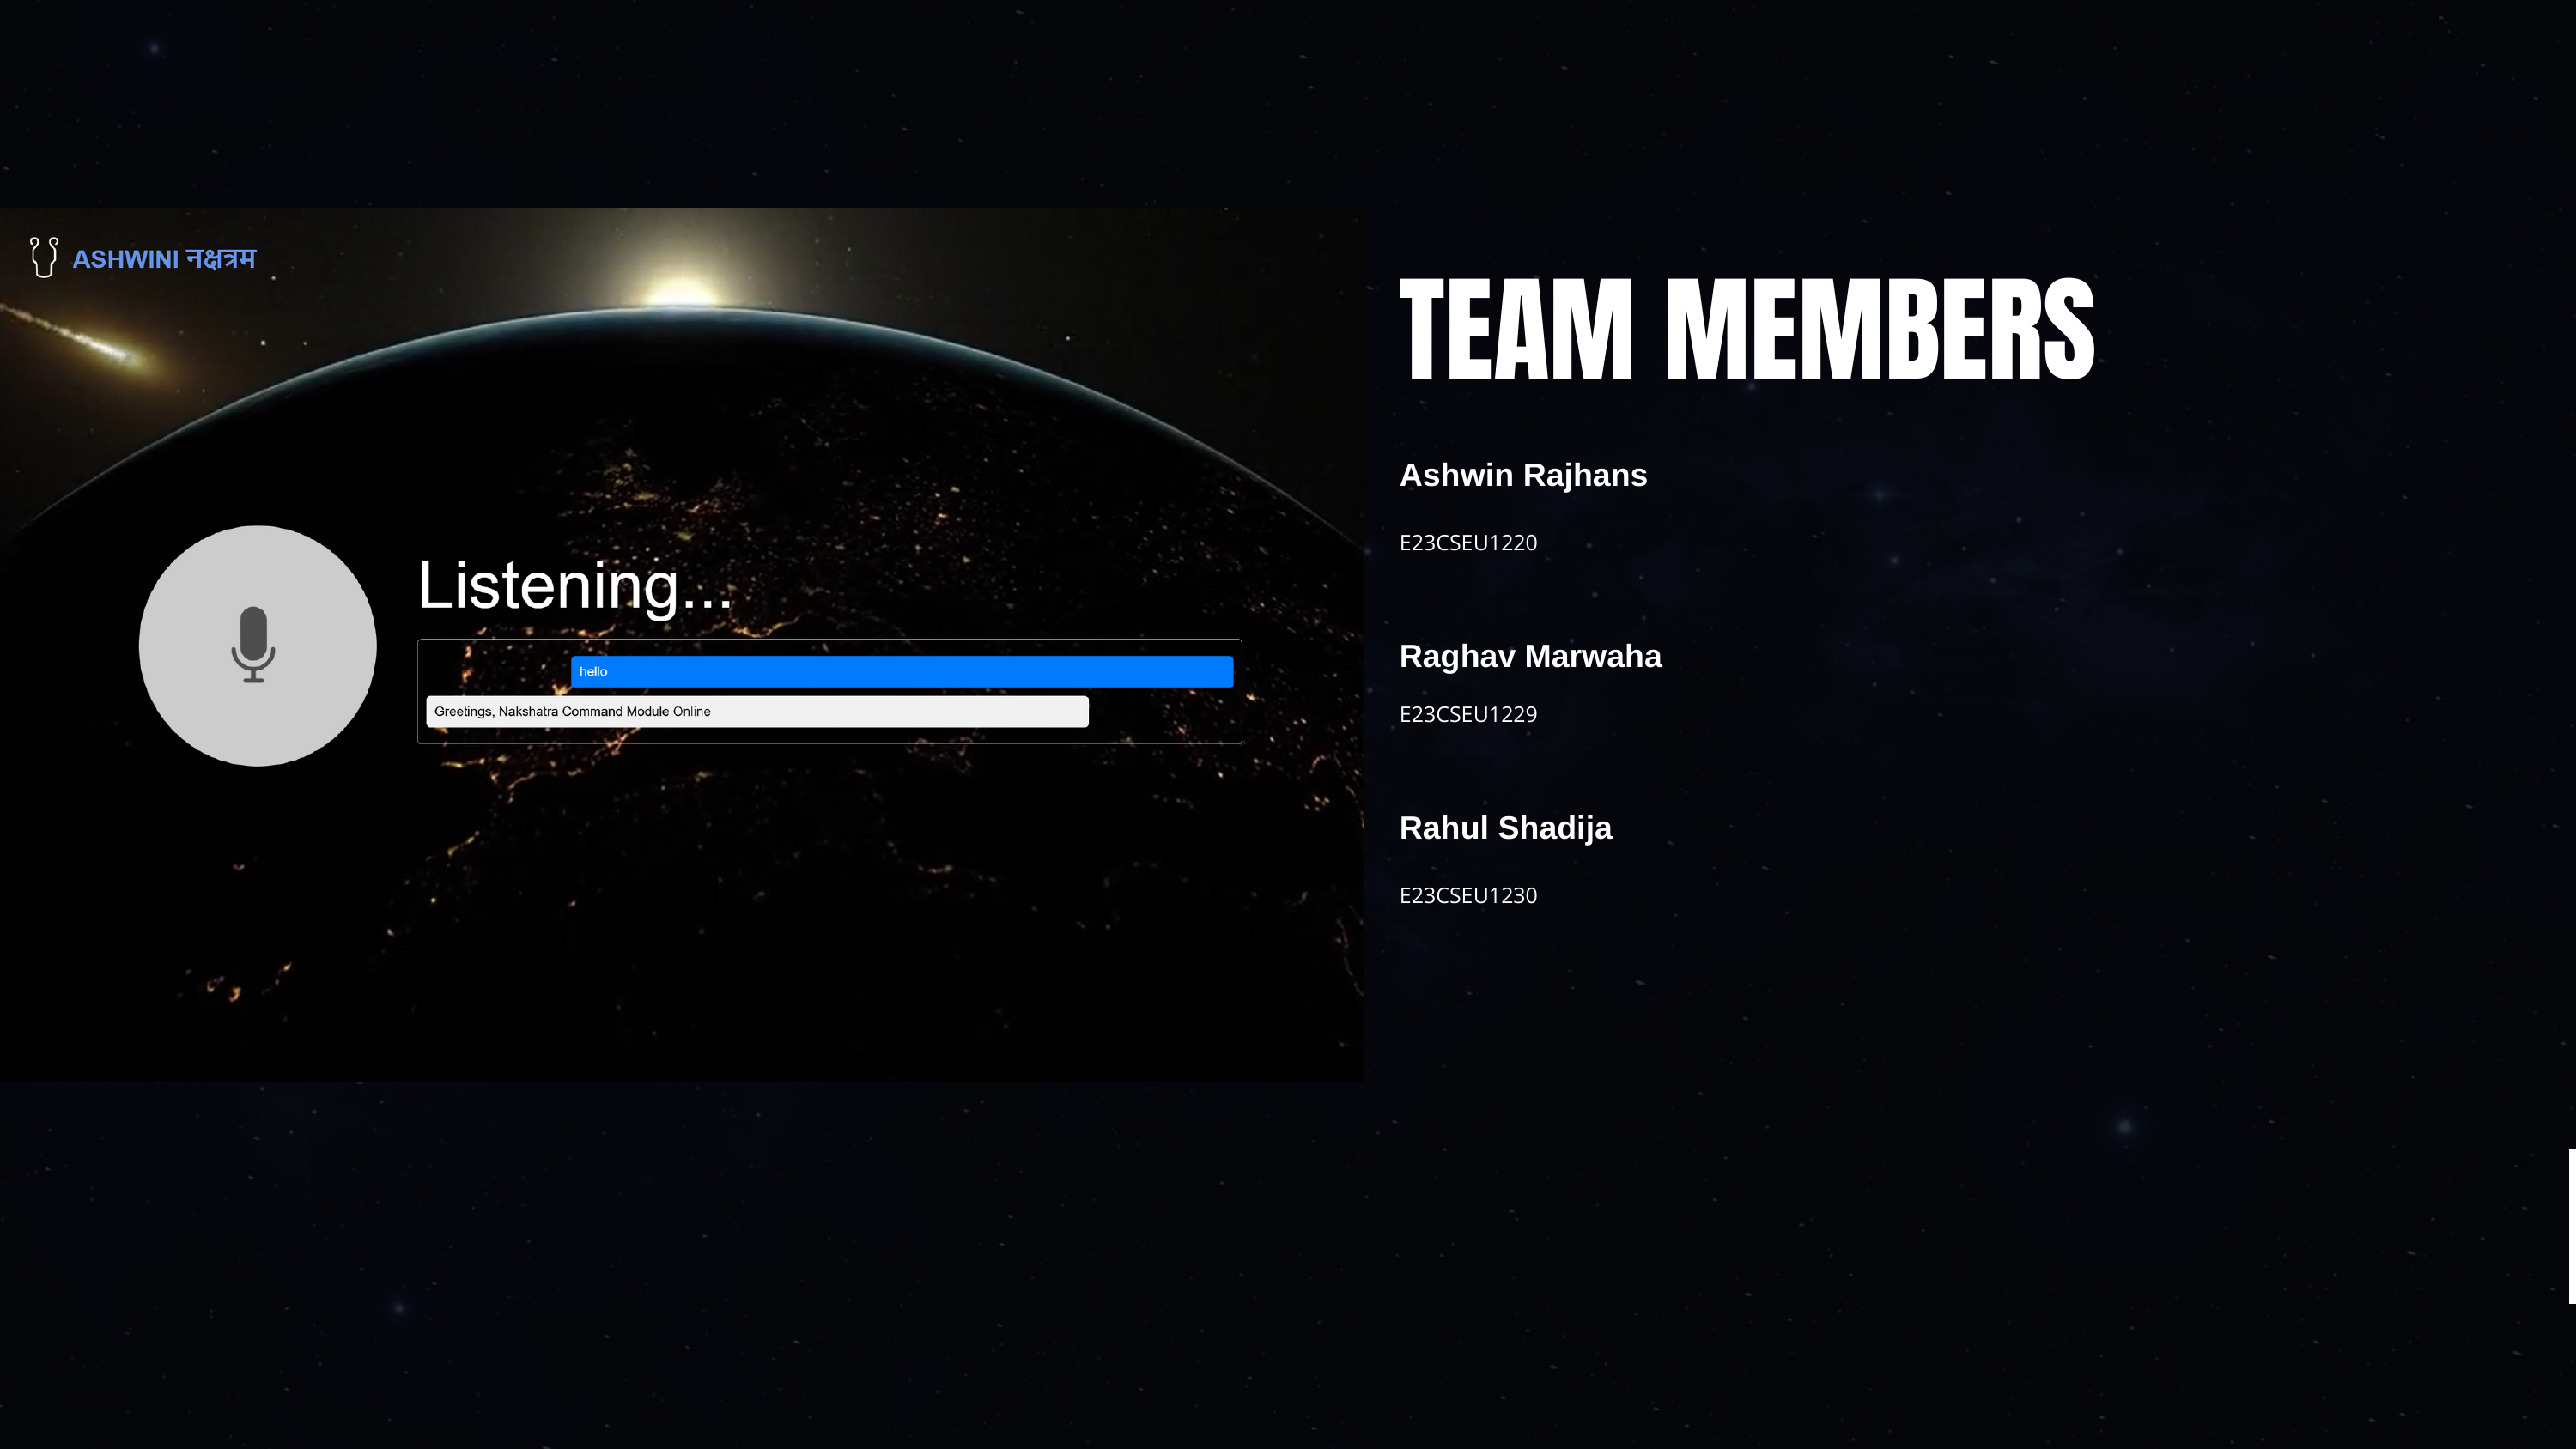

TEAM MEMBERS
Ashwin Rajhans
E23CSEU1220
Raghav Marwaha
E23CSEU1229
Rahul Shadija
E23CSEU1230